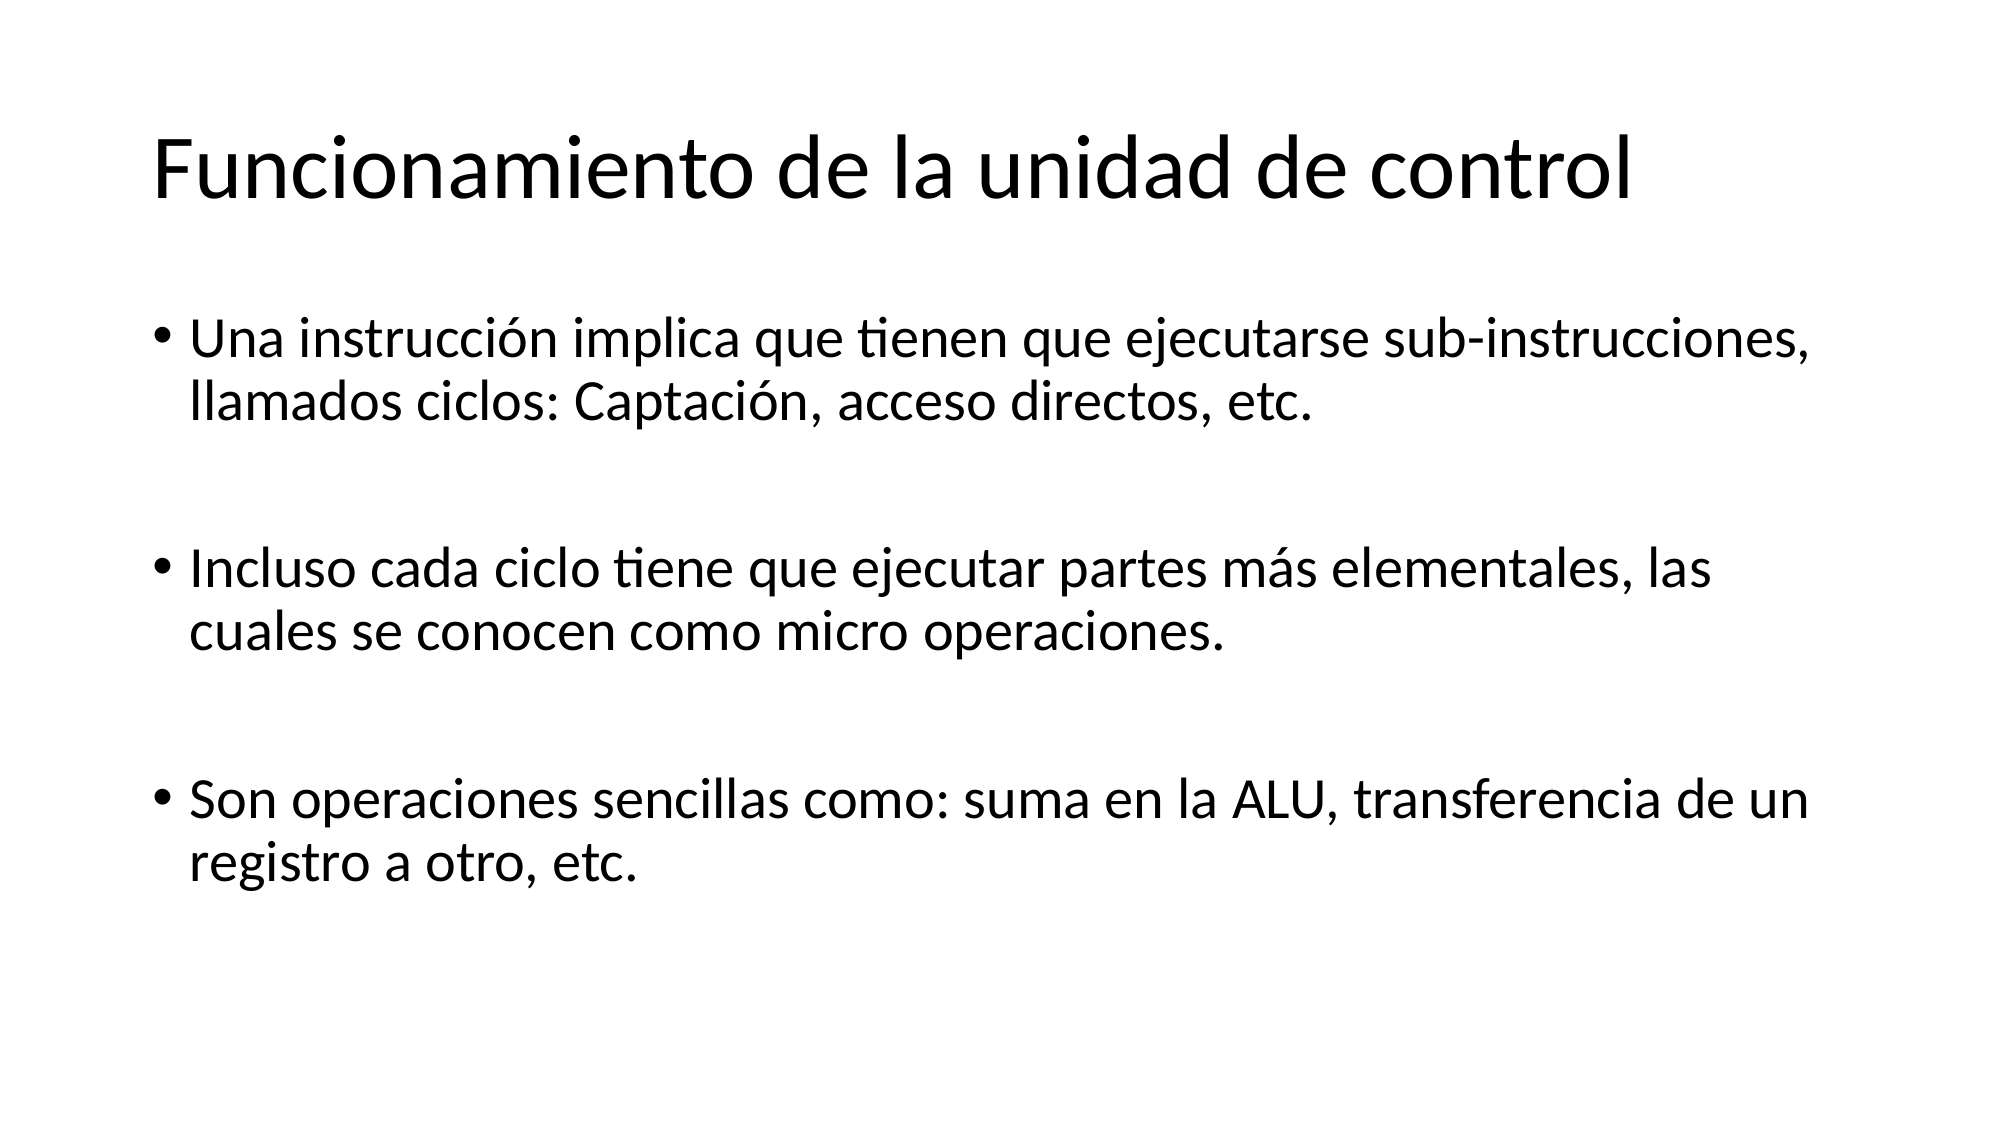

# Funcionamiento de la unidad de control
Una instrucción implica que tienen que ejecutarse sub-instrucciones, llamados ciclos: Captación, acceso directos, etc.

Incluso cada ciclo tiene que ejecutar partes más elementales, las cuales se conocen como micro operaciones.

Son operaciones sencillas como: suma en la ALU, transferencia de un registro a otro, etc.